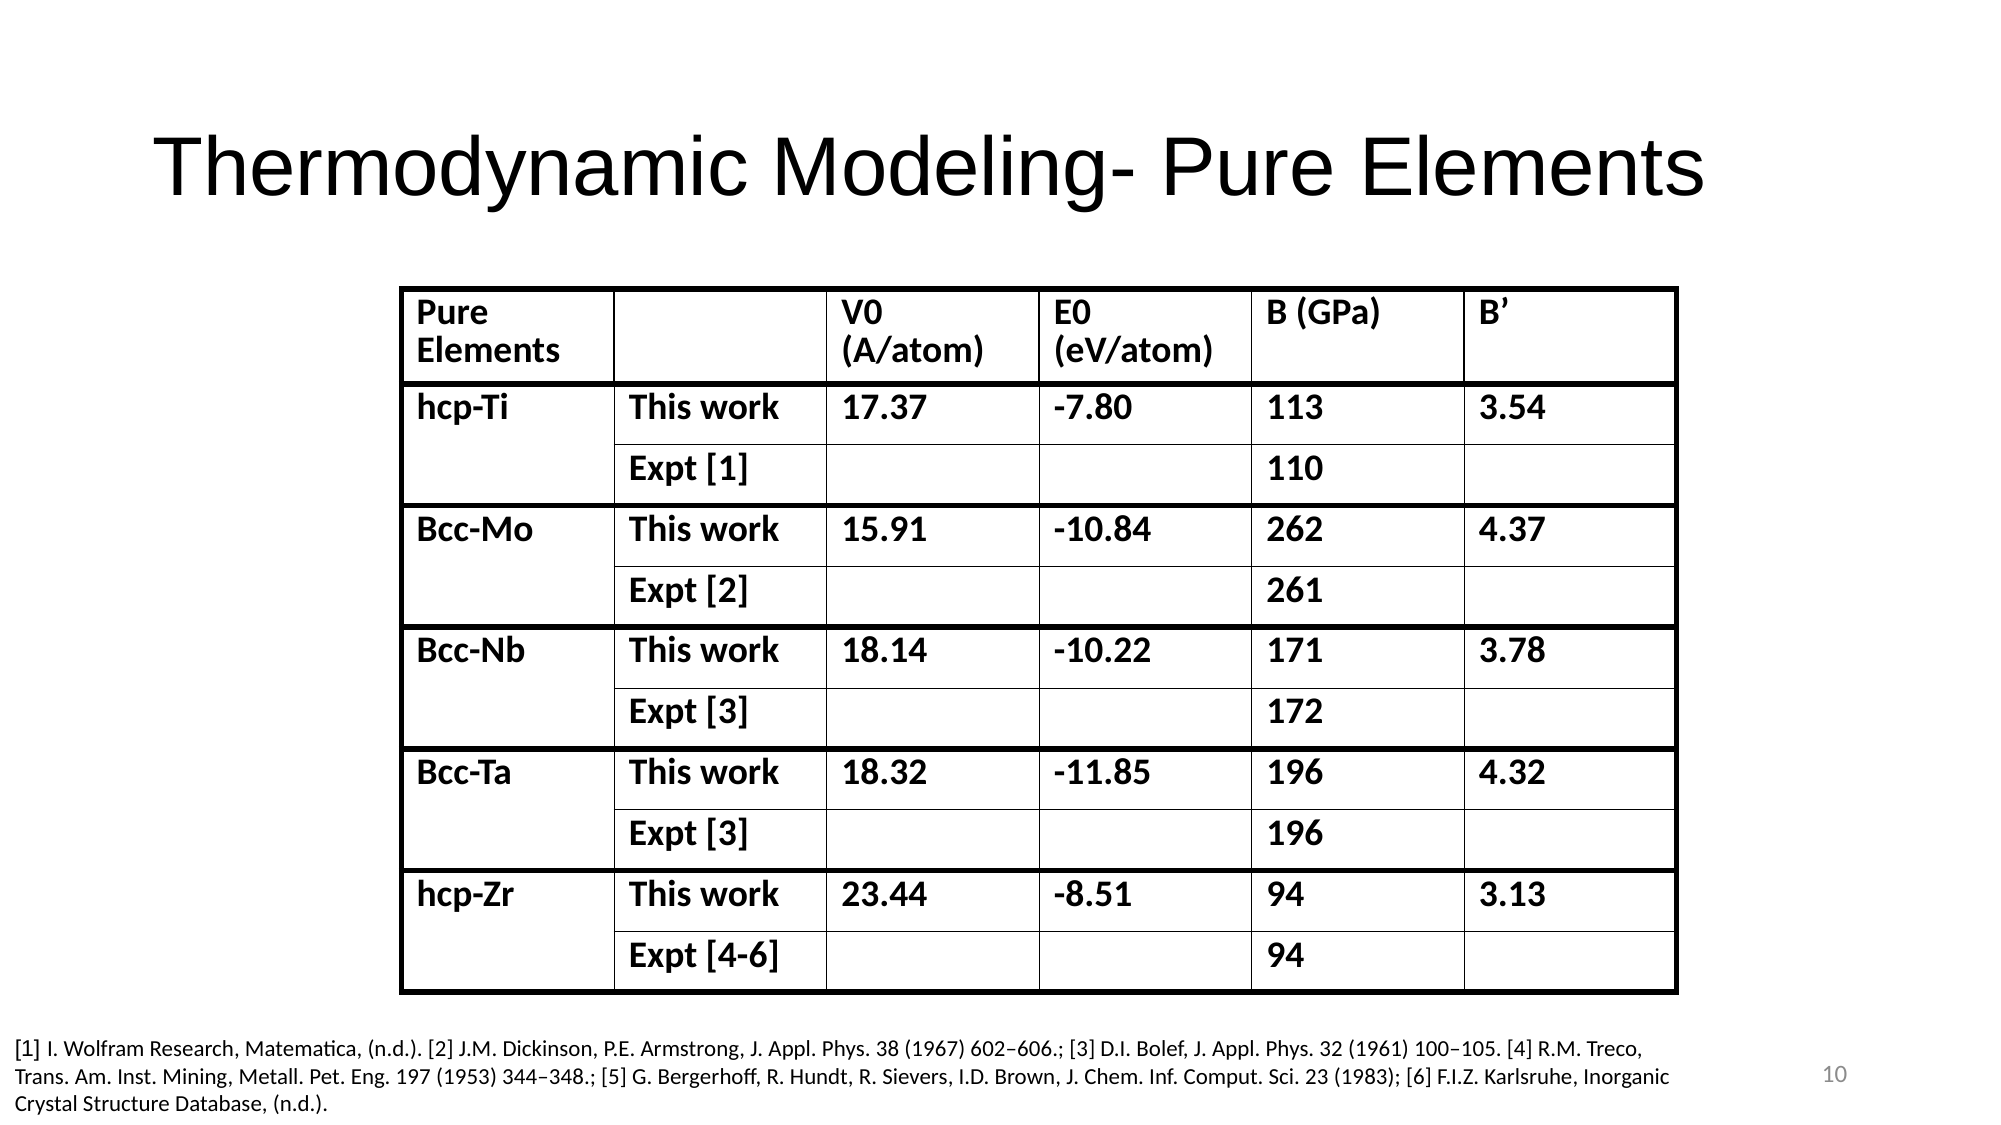

# Thermodynamic Modeling- Pure Elements
| Pure Elements |  | V0 (A/atom) | E0 (eV/atom) | B (GPa) | B’ |
| --- | --- | --- | --- | --- | --- |
| hcp-Ti | This work | 17.37 | -7.80 | 113 | 3.54 |
|  | Expt [1] |  |  | 110 |  |
| Bcc-Mo | This work | 15.91 | -10.84 | 262 | 4.37 |
|  | Expt [2] |  |  | 261 |  |
| Bcc-Nb | This work | 18.14 | -10.22 | 171 | 3.78 |
|  | Expt [3] |  |  | 172 |  |
| Bcc-Ta | This work | 18.32 | -11.85 | 196 | 4.32 |
|  | Expt [3] |  |  | 196 |  |
| hcp-Zr | This work | 23.44 | -8.51 | 94 | 3.13 |
|  | Expt [4-6] |  |  | 94 |  |
[1] I. Wolfram Research, Matematica, (n.d.). [2] J.M. Dickinson, P.E. Armstrong, J. Appl. Phys. 38 (1967) 602–606.; [3] D.I. Bolef, J. Appl. Phys. 32 (1961) 100–105. [4] R.M. Treco, Trans. Am. Inst. Mining, Metall. Pet. Eng. 197 (1953) 344–348.; [5] G. Bergerhoff, R. Hundt, R. Sievers, I.D. Brown, J. Chem. Inf. Comput. Sci. 23 (1983); [6] F.I.Z. Karlsruhe, Inorganic Crystal Structure Database, (n.d.).
10